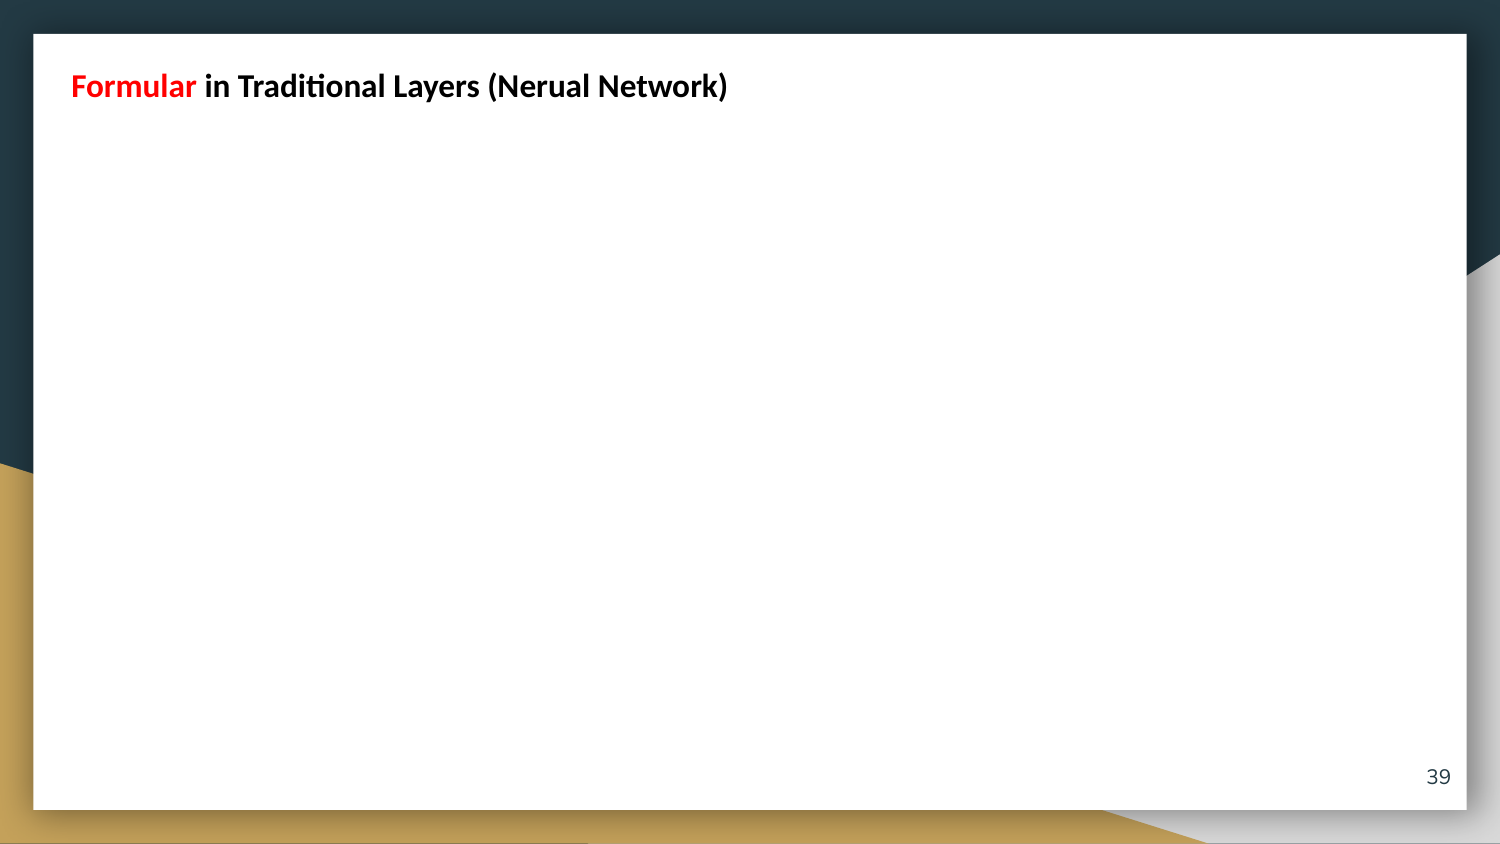

Formular in Traditional Layers (Nerual Network)
39